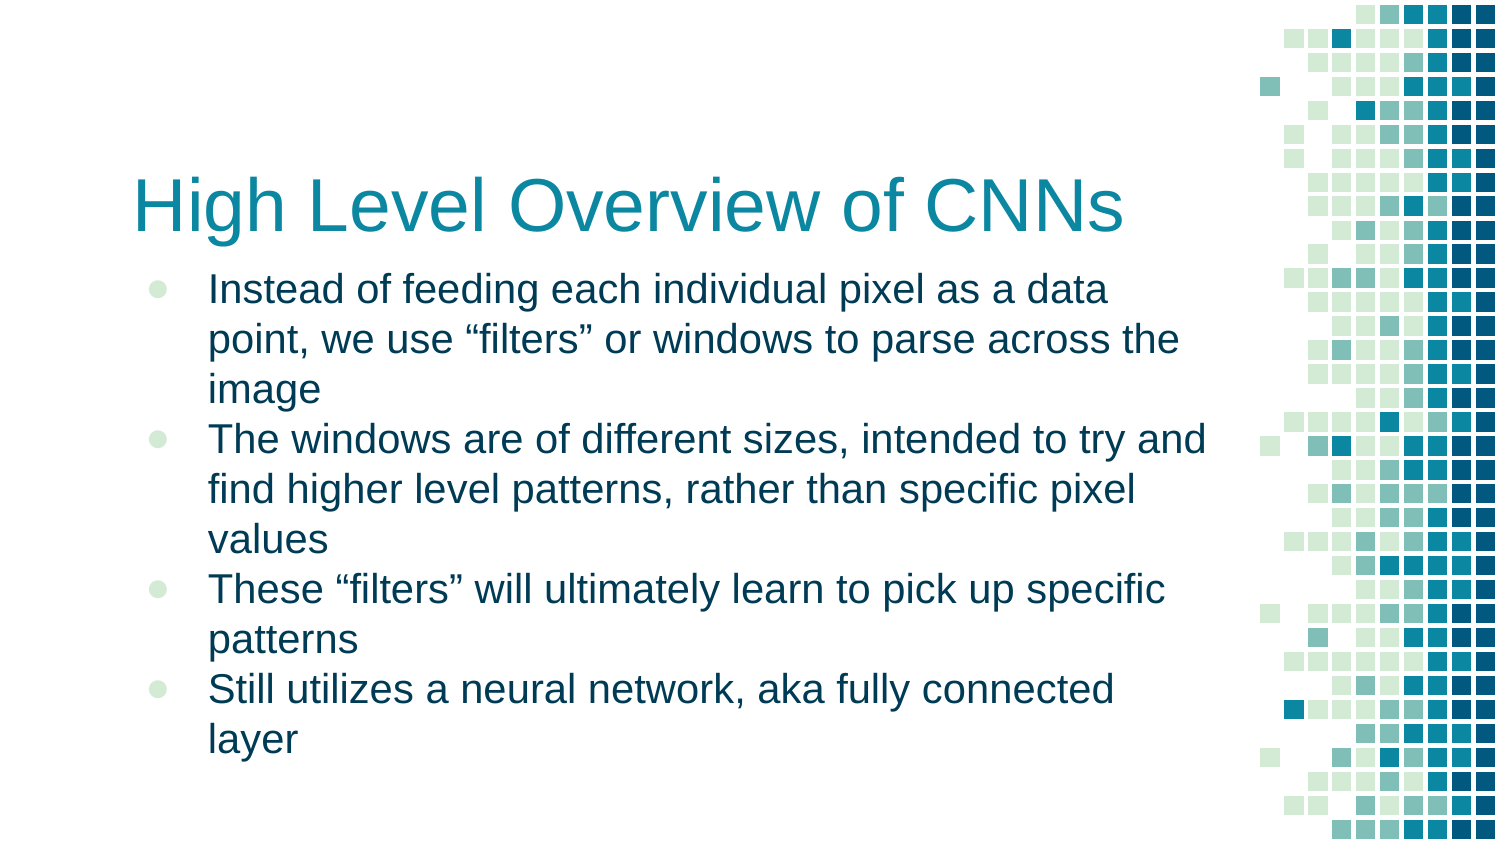

# High Level Overview of CNNs
Instead of feeding each individual pixel as a data point, we use “filters” or windows to parse across the image
The windows are of different sizes, intended to try and find higher level patterns, rather than specific pixel values
These “filters” will ultimately learn to pick up specific patterns
Still utilizes a neural network, aka fully connected layer